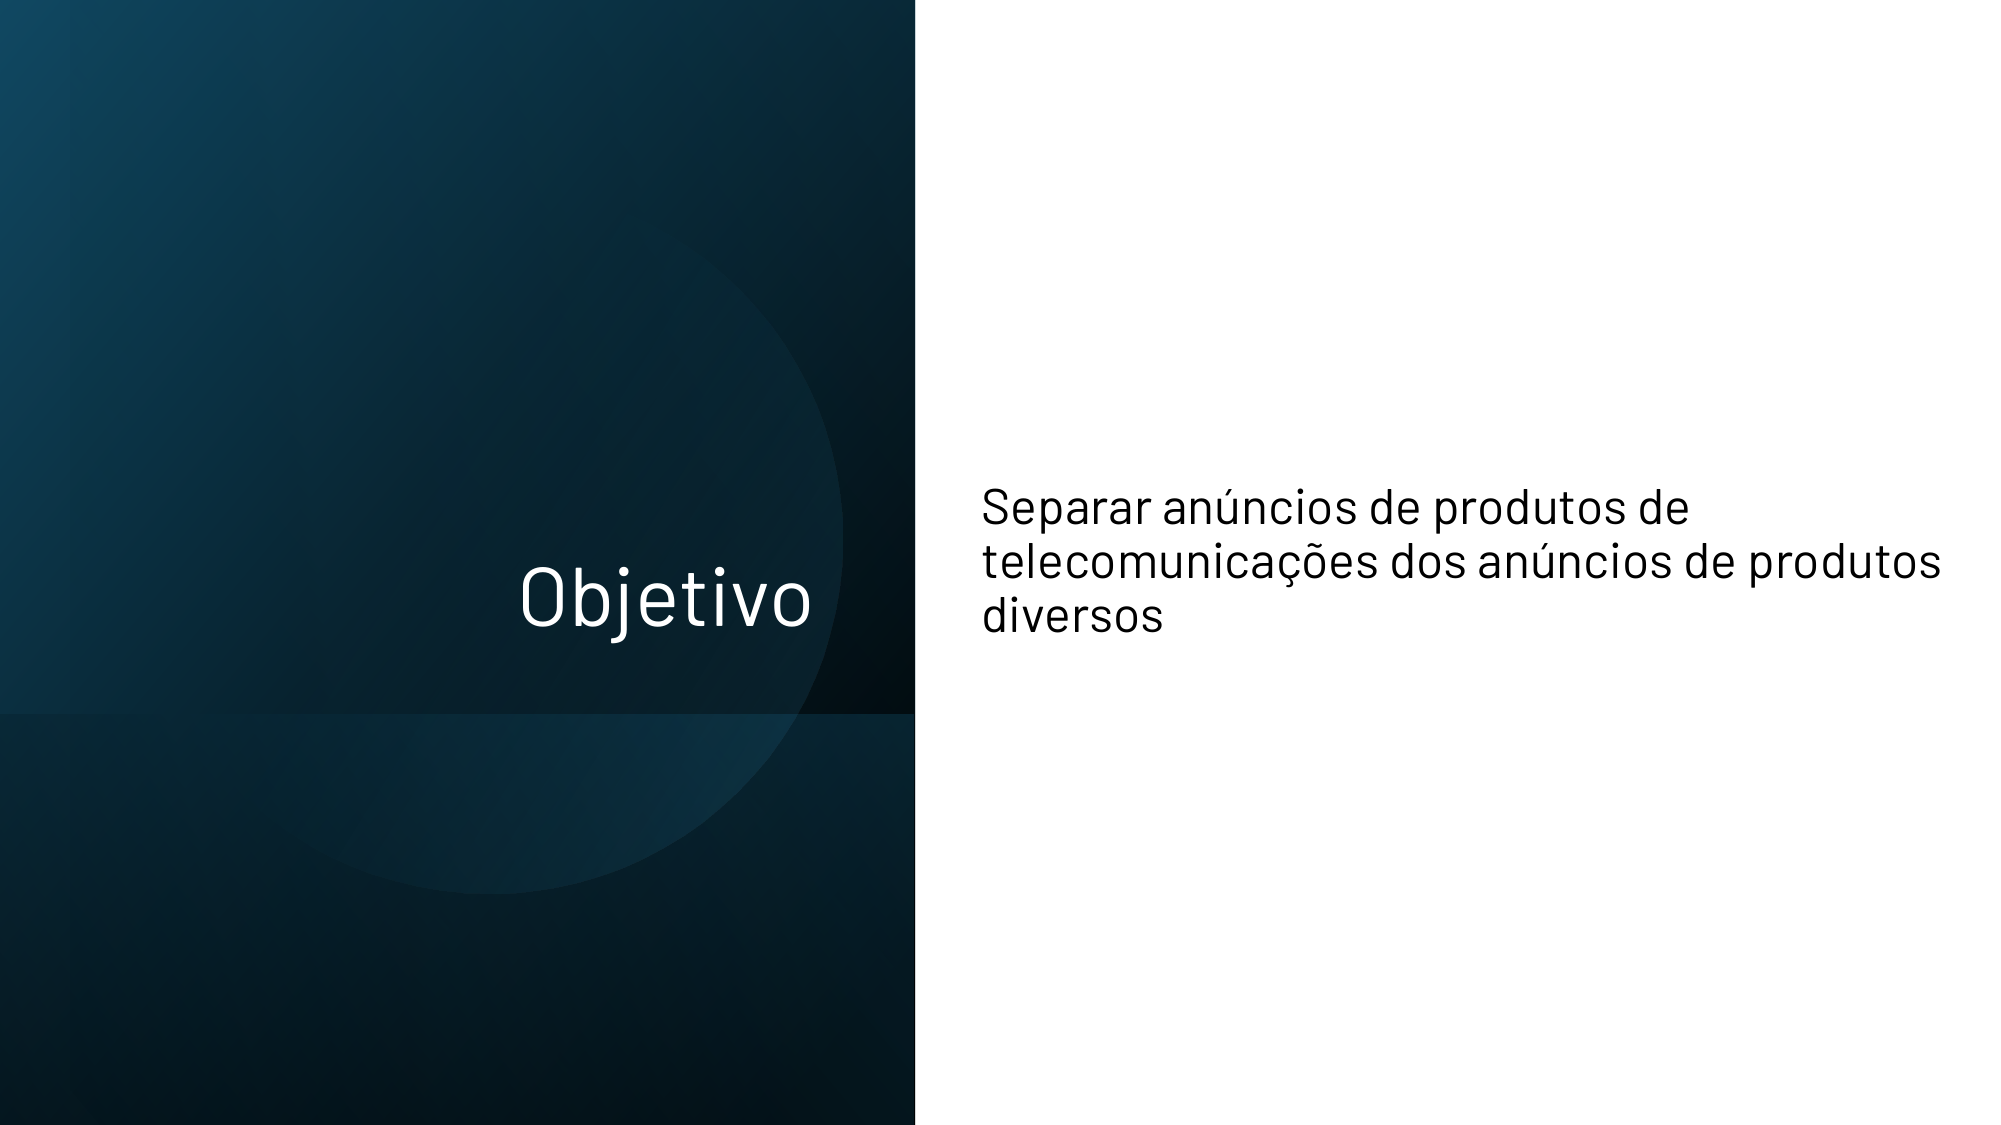

# Objetivo

Separar anúncios de produtos de telecomunicações dos anúncios de produtos diversos